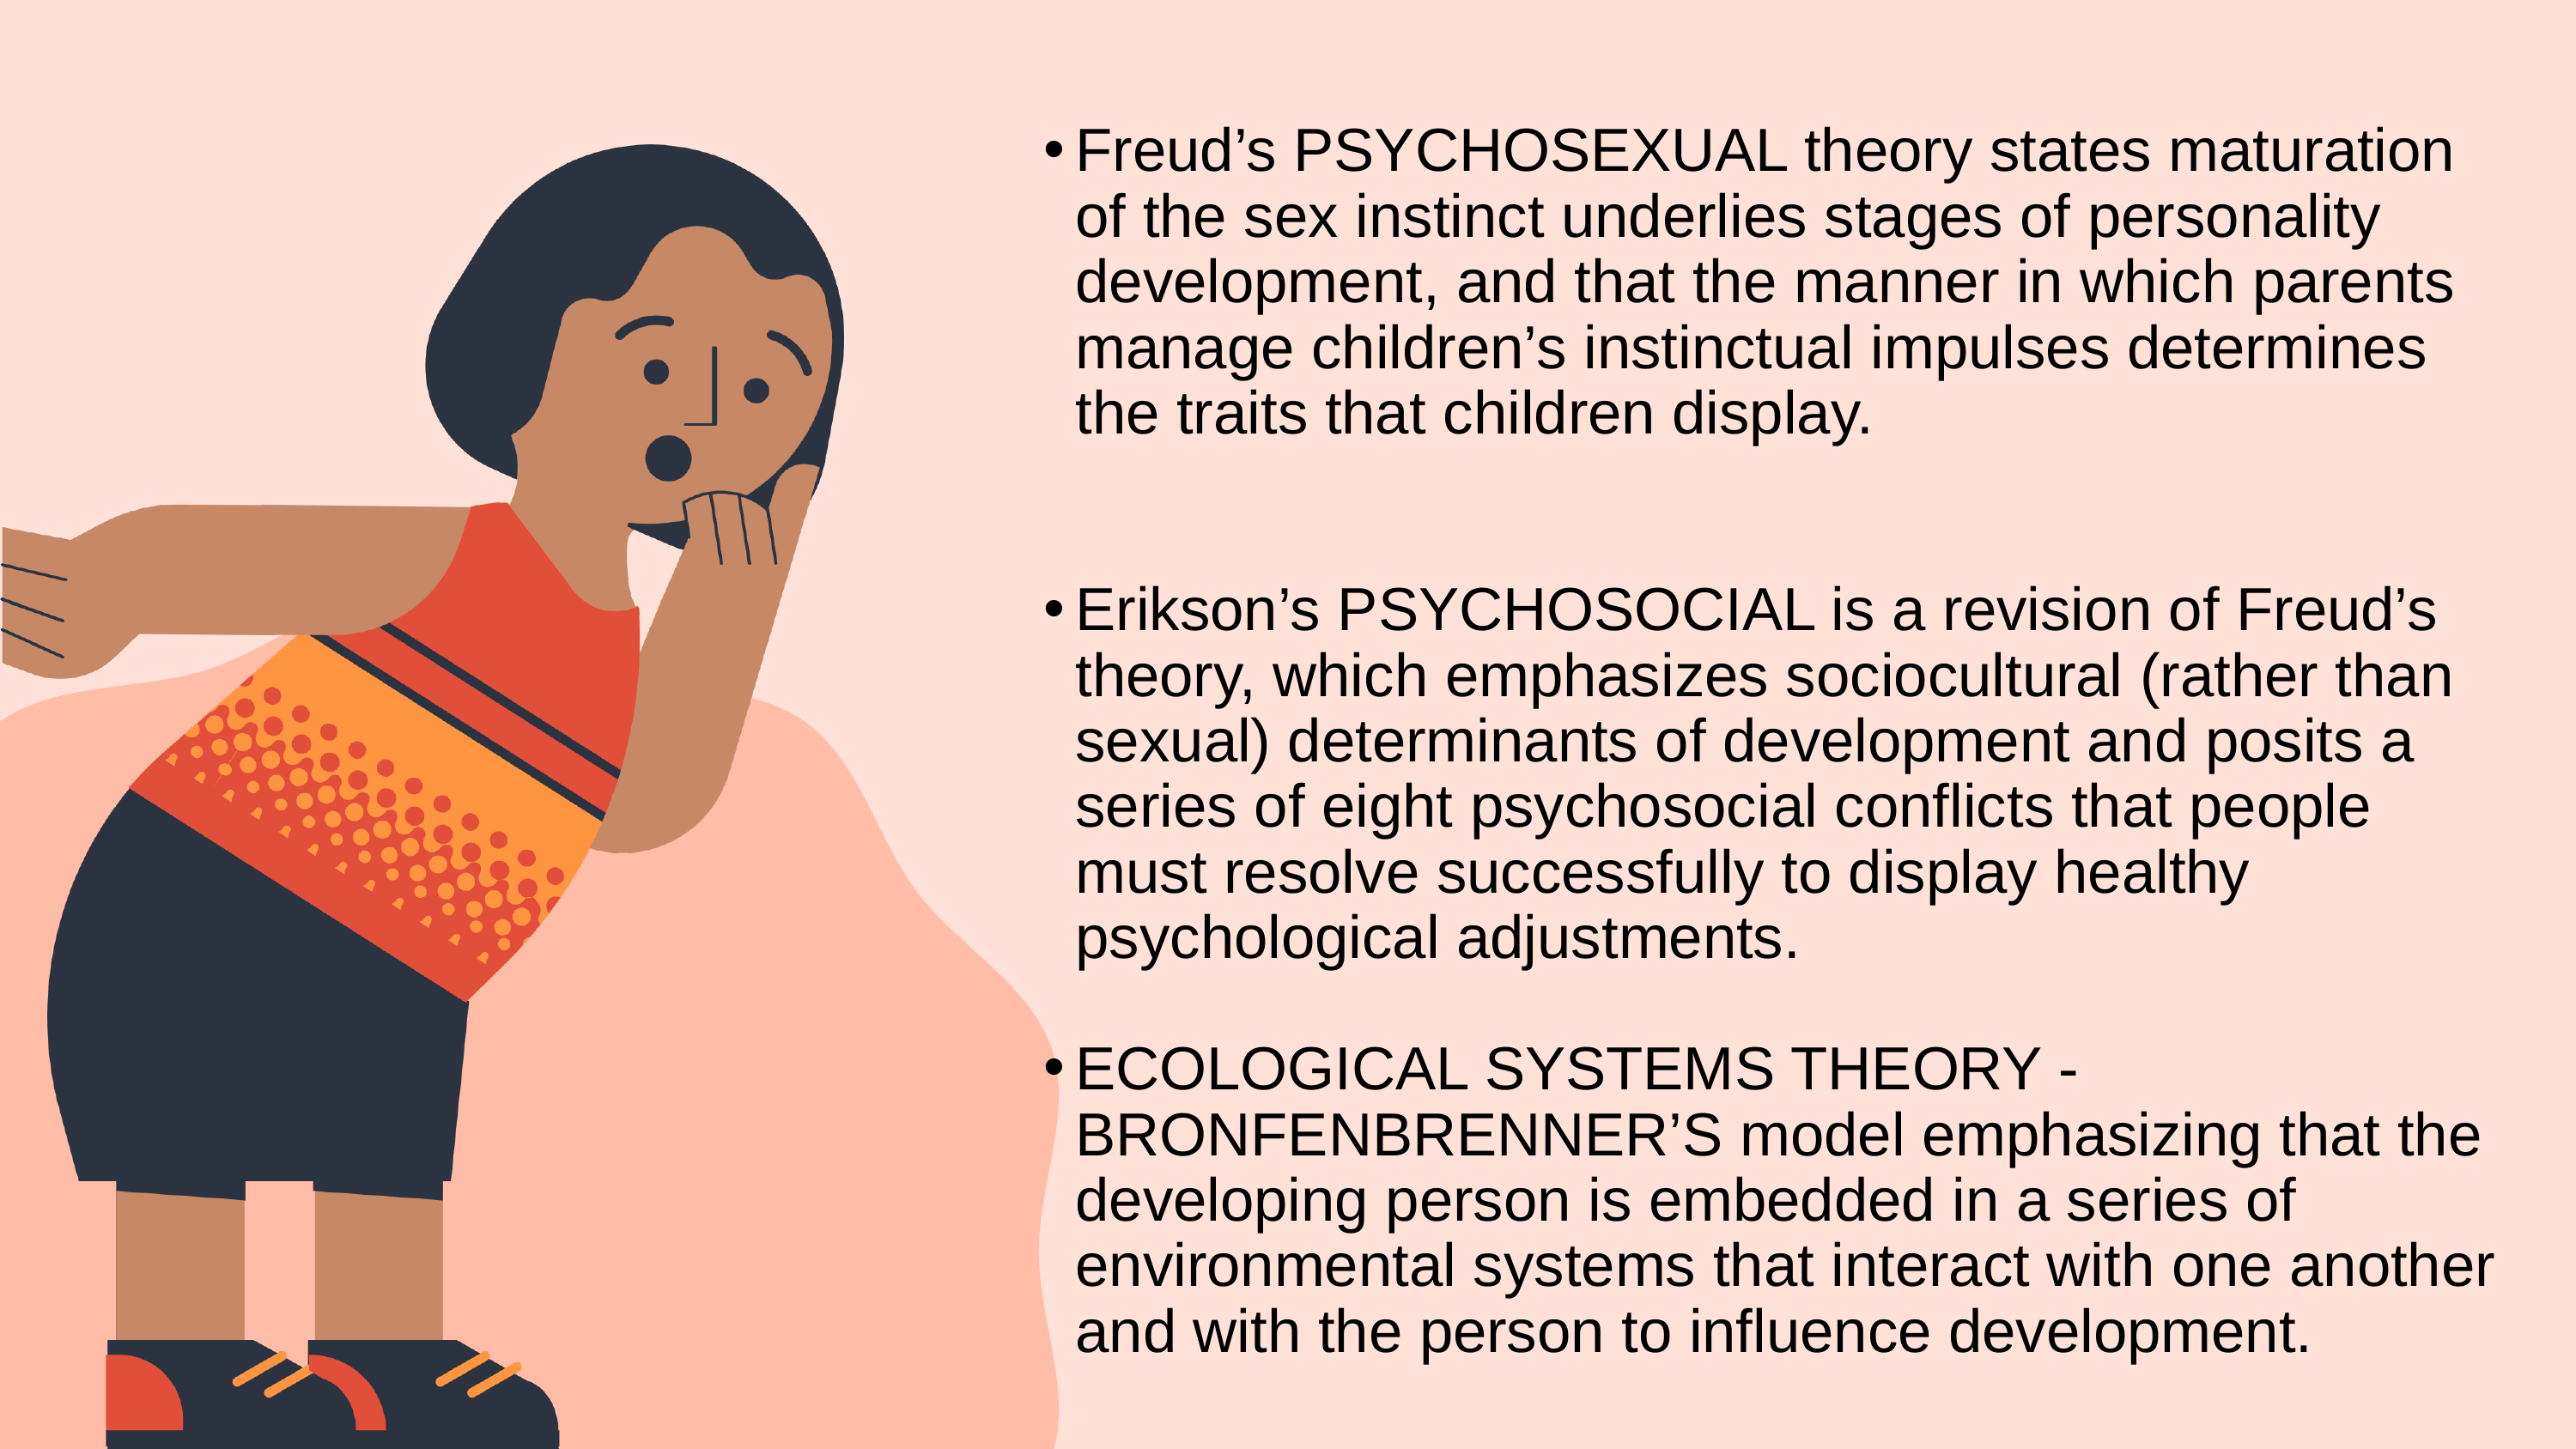

Freud’s PSYCHOSEXUAL theory states maturation of the sex instinct underlies stages of personality development, and that the manner in which parents manage children’s instinctual impulses determines the traits that children display.

Erikson’s PSYCHOSOCIAL is a revision of Freud’s theory, which emphasizes sociocultural (rather than sexual) determinants of development and posits a series of eight psychosocial conflicts that people must resolve successfully to display healthy psychological adjustments.

ECOLOGICAL SYSTEMS THEORY -  BRONFENBRENNER’S model emphasizing that the developing person is embedded in a series of environmental systems that interact with one another and with the person to influence development.